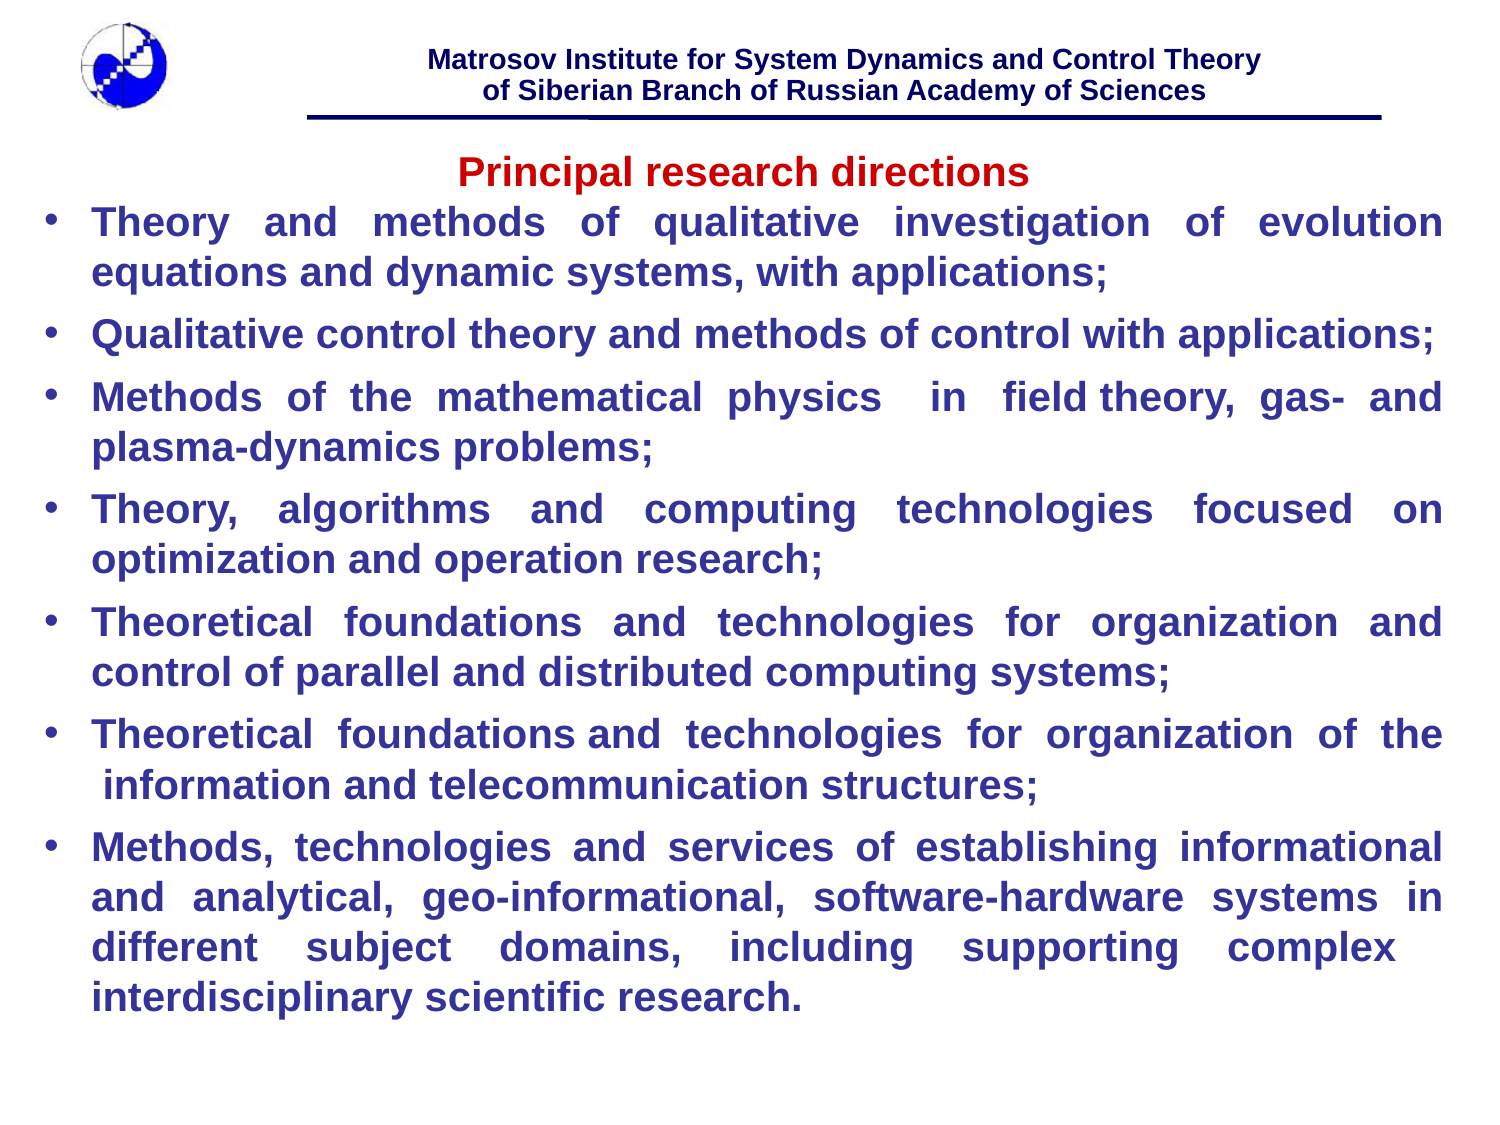

Principal research directions
Theory and methods of qualitative investigation of evolution equations and dynamic systems, with applications;
Qualitative control theory and methods of control with applications;
Methods of the mathematical physics  in  field theory, gas- and plasma-dynamics problems;
Theory, algorithms and computing technologies focused on optimization and operation research;
Theoretical foundations and technologies for organization and control of parallel and distributed computing systems;
Theoretical foundations and technologies for organization of the  information and telecommunication structures;
Methods, technologies and services of establishing informational and analytical, geo-informational, software-hardware systems in different subject domains, including supporting complex  interdisciplinary scientific research.